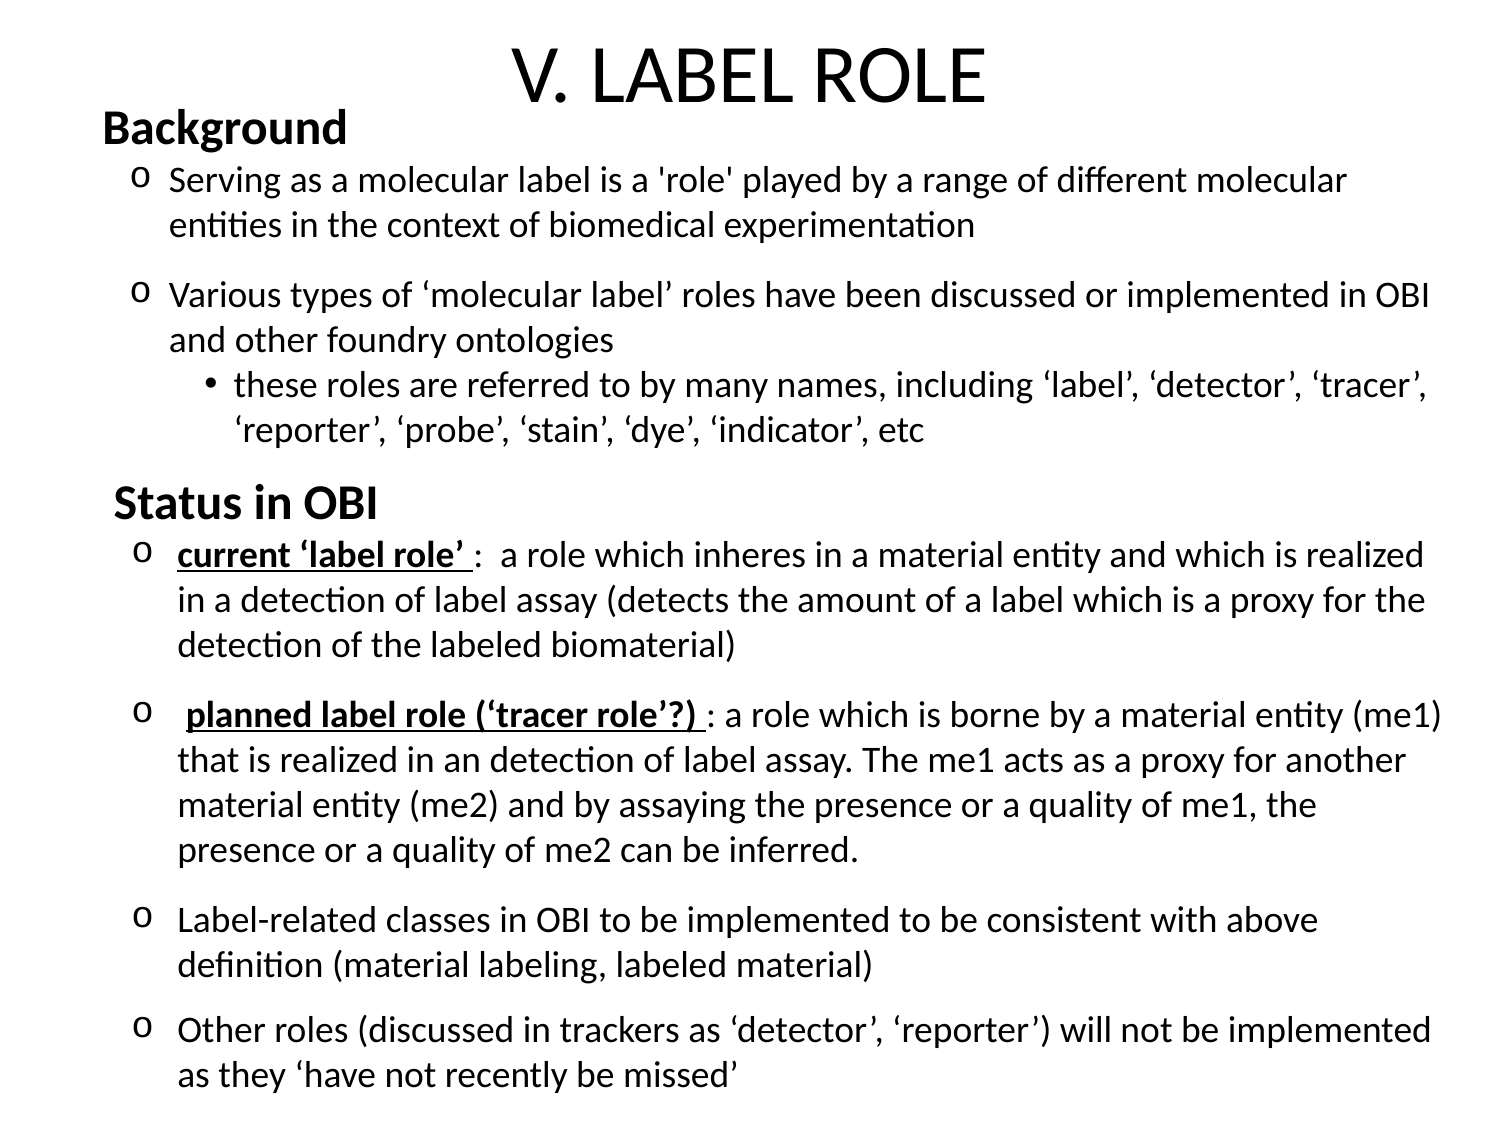

V. LABEL ROLE
Background
Serving as a molecular label is a 'role' played by a range of different molecular entities in the context of biomedical experimentation

Various types of ‘molecular label’ roles have been discussed or implemented in OBI and other foundry ontologies
these roles are referred to by many names, including ‘label’, ‘detector’, ‘tracer’, ‘reporter’, ‘probe’, ‘stain’, ‘dye’, ‘indicator’, etc

 Status in OBI
current ‘label role’ :  a role which inheres in a material entity and which is realized in a detection of label assay (detects the amount of a label which is a proxy for the detection of the labeled biomaterial)

 planned label role (‘tracer role’?) : a role which is borne by a material entity (me1) that is realized in an detection of label assay. The me1 acts as a proxy for another material entity (me2) and by assaying the presence or a quality of me1, the presence or a quality of me2 can be inferred.

Label-related classes in OBI to be implemented to be consistent with above definition (material labeling, labeled material)

Other roles (discussed in trackers as ‘detector’, ‘reporter’) will not be implemented as they ‘have not recently be missed’